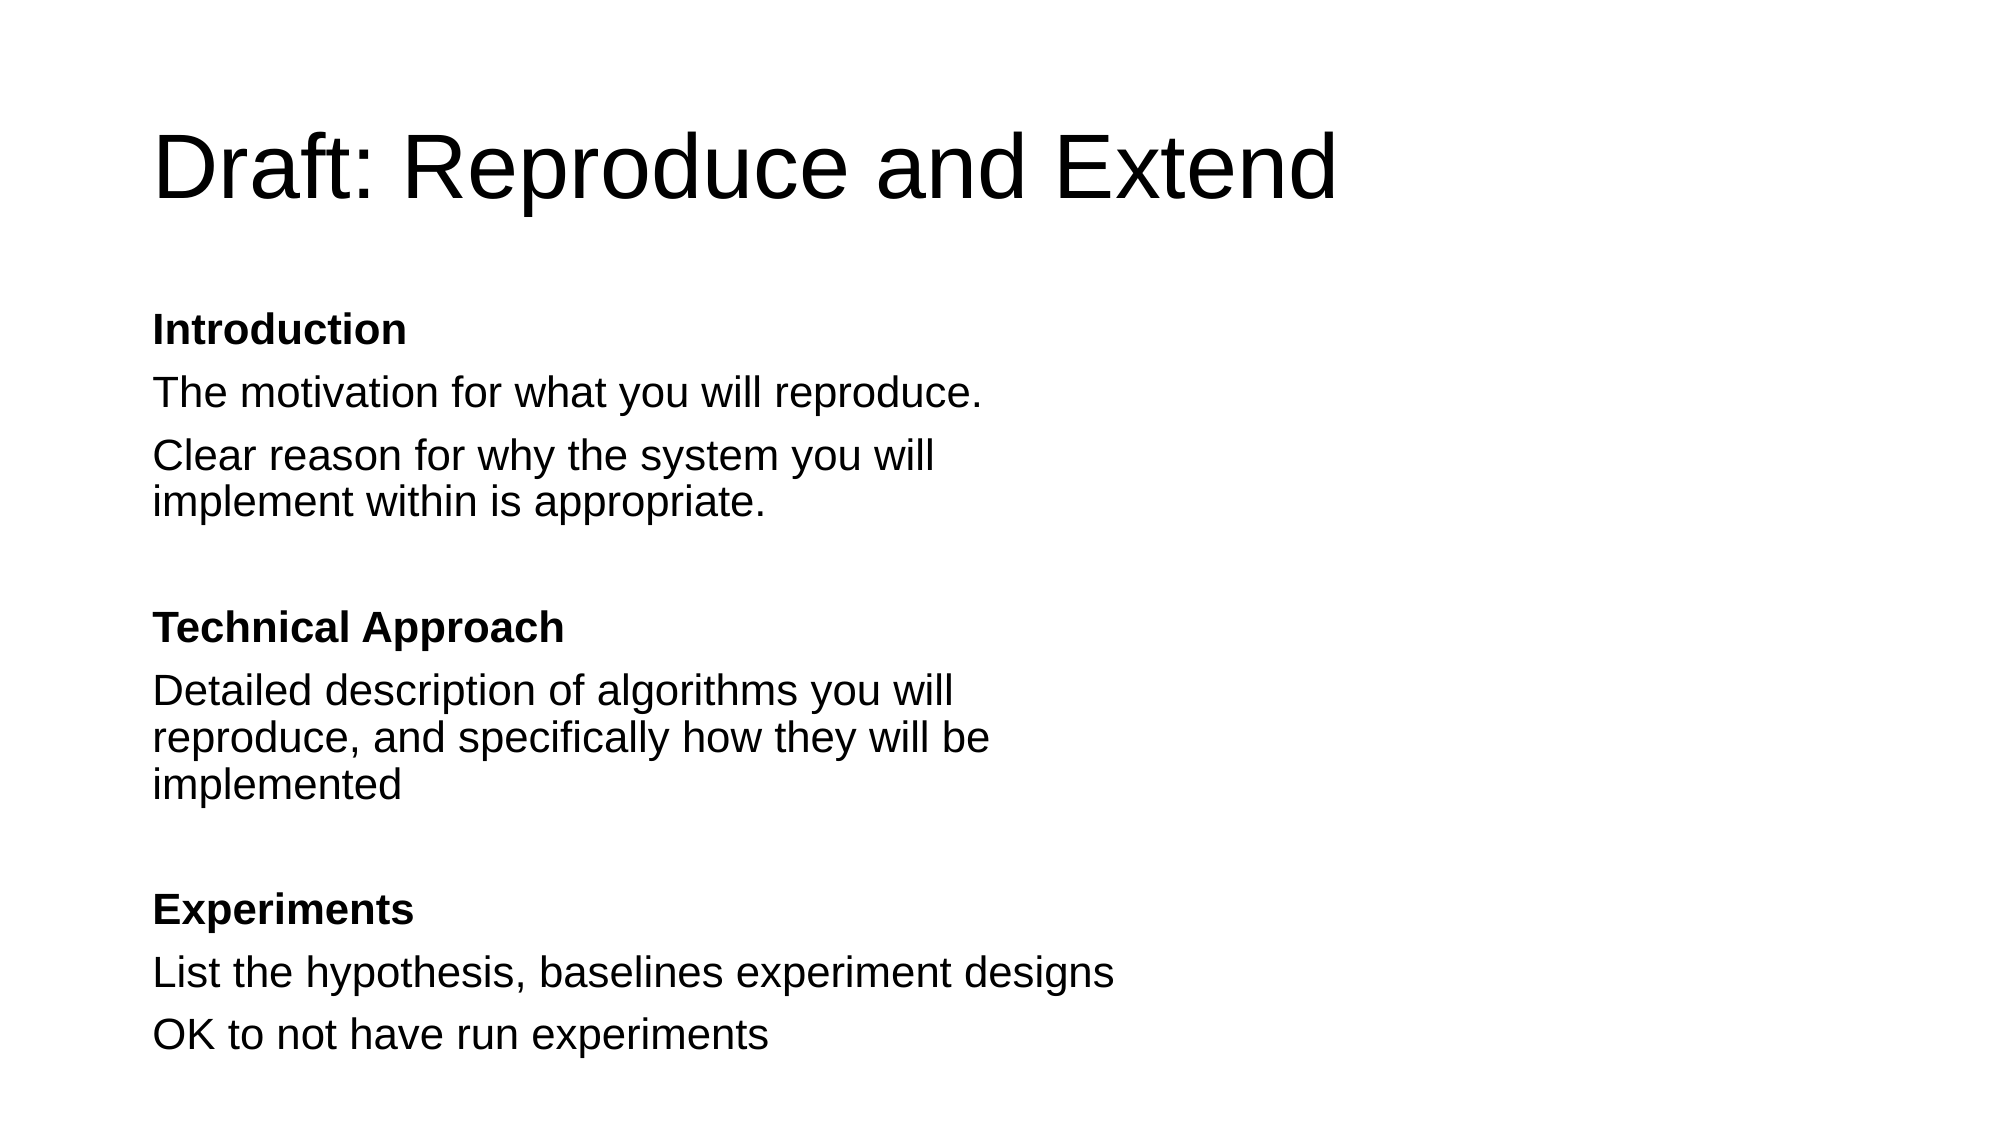

# Draft: Reproduce and Extend
Introduction
The motivation for what you will reproduce.
Clear reason for why the system you will implement within is appropriate.

Technical Approach
Detailed description of algorithms you will reproduce, and specifically how they will be implemented

Experiments
List the hypothesis, baselines experiment designs
OK to not have run experiments